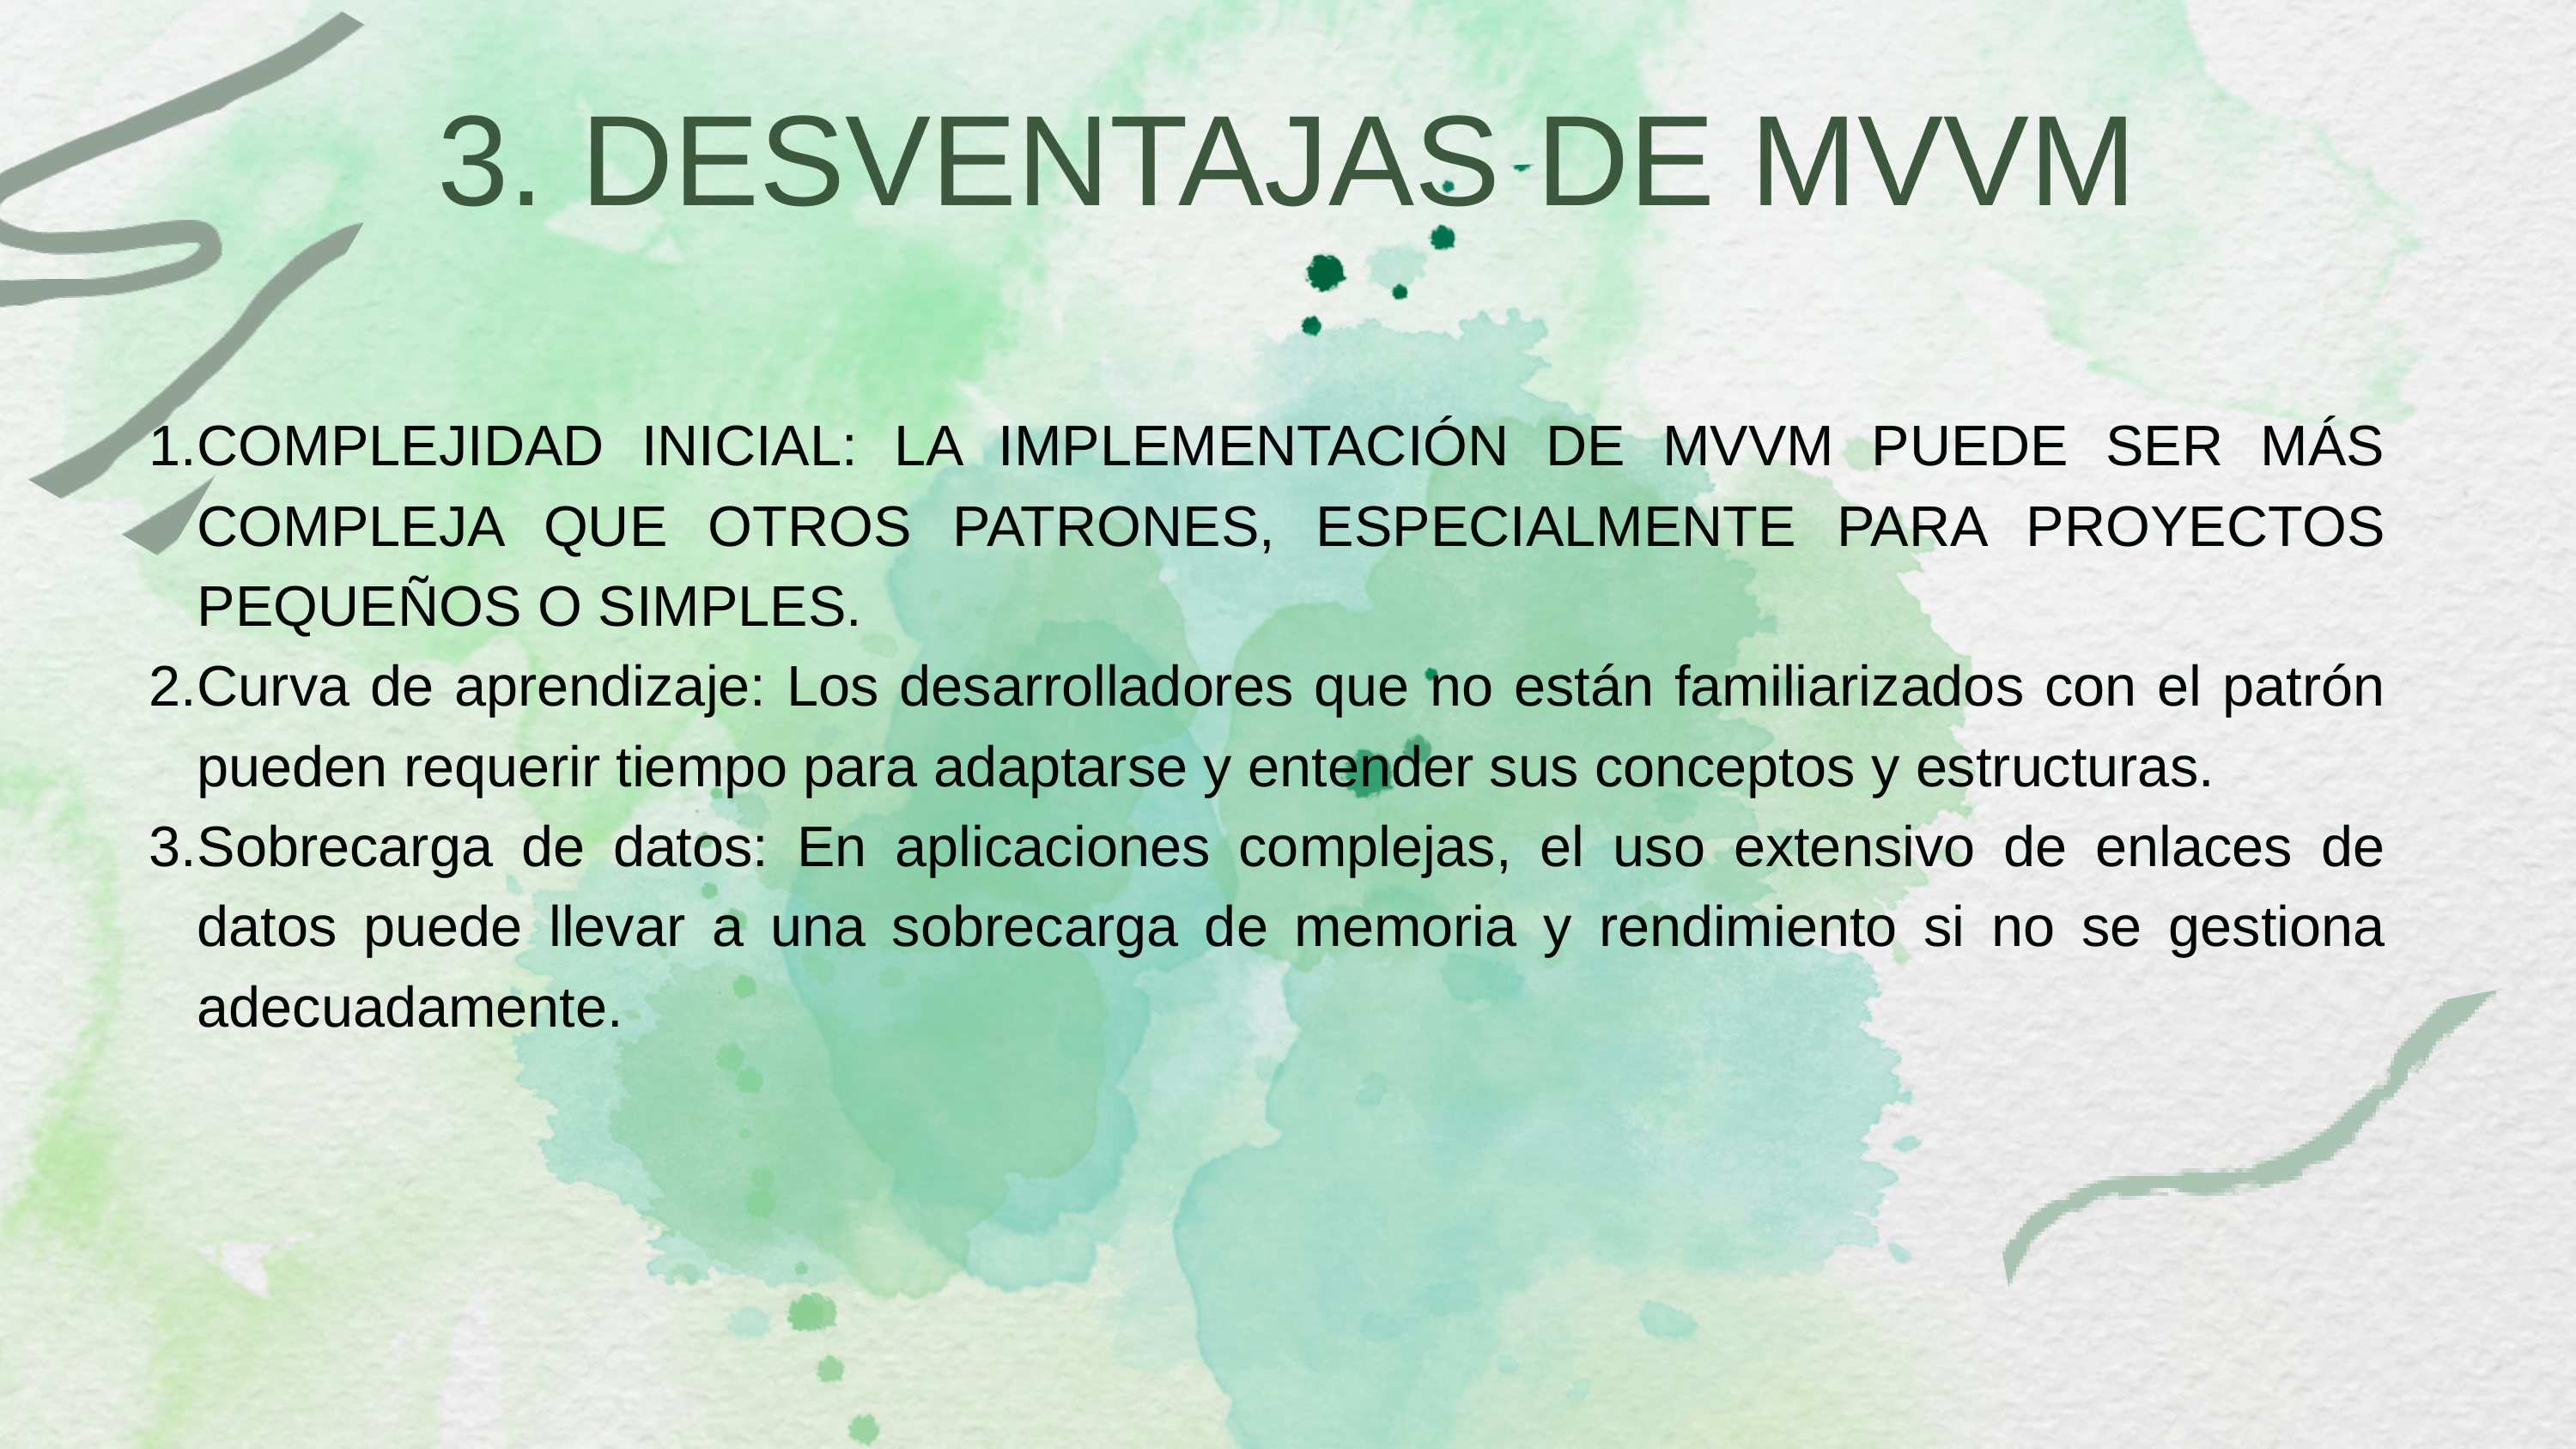

3. DESVENTAJAS DE MVVM

COMPLEJIDAD INICIAL: LA IMPLEMENTACIÓN DE MVVM PUEDE SER MÁS COMPLEJA QUE OTROS PATRONES, ESPECIALMENTE PARA PROYECTOS PEQUEÑOS O SIMPLES.
Curva de aprendizaje: Los desarrolladores que no están familiarizados con el patrón pueden requerir tiempo para adaptarse y entender sus conceptos y estructuras.
Sobrecarga de datos: En aplicaciones complejas, el uso extensivo de enlaces de datos puede llevar a una sobrecarga de memoria y rendimiento si no se gestiona adecuadamente.